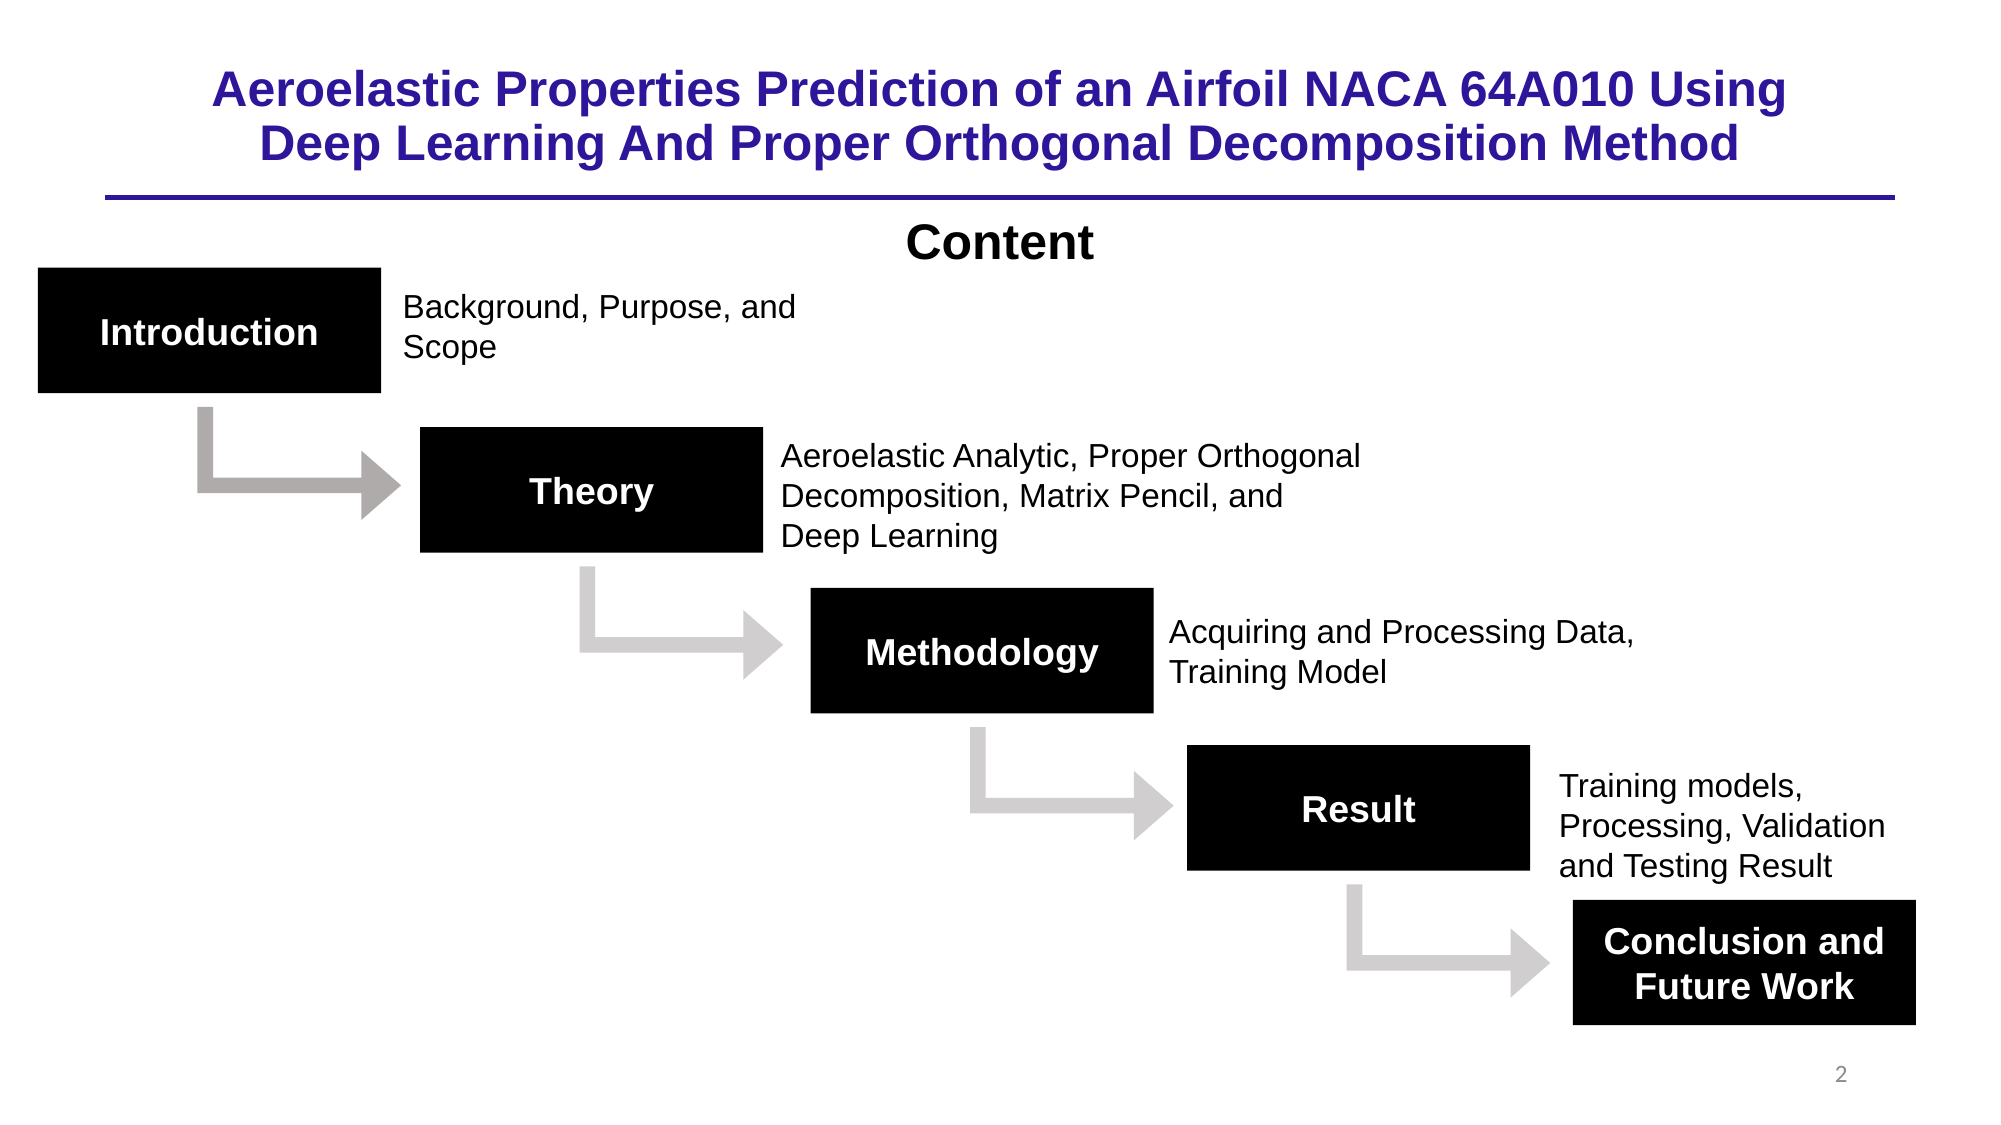

# Aeroelastic Properties Prediction of an Airfoil NACA 64A010 Using Deep Learning And Proper Orthogonal Decomposition Method

Content
Introduction
Background, Purpose, and Scope

Aeroelastic Analytic, Proper Orthogonal Decomposition, Matrix Pencil, and Deep Learning
Theory

Methodology
Acquiring and Processing Data, Training Model

Result
Training models, Processing, Validation and Testing Result

Conclusion and Future Work
2